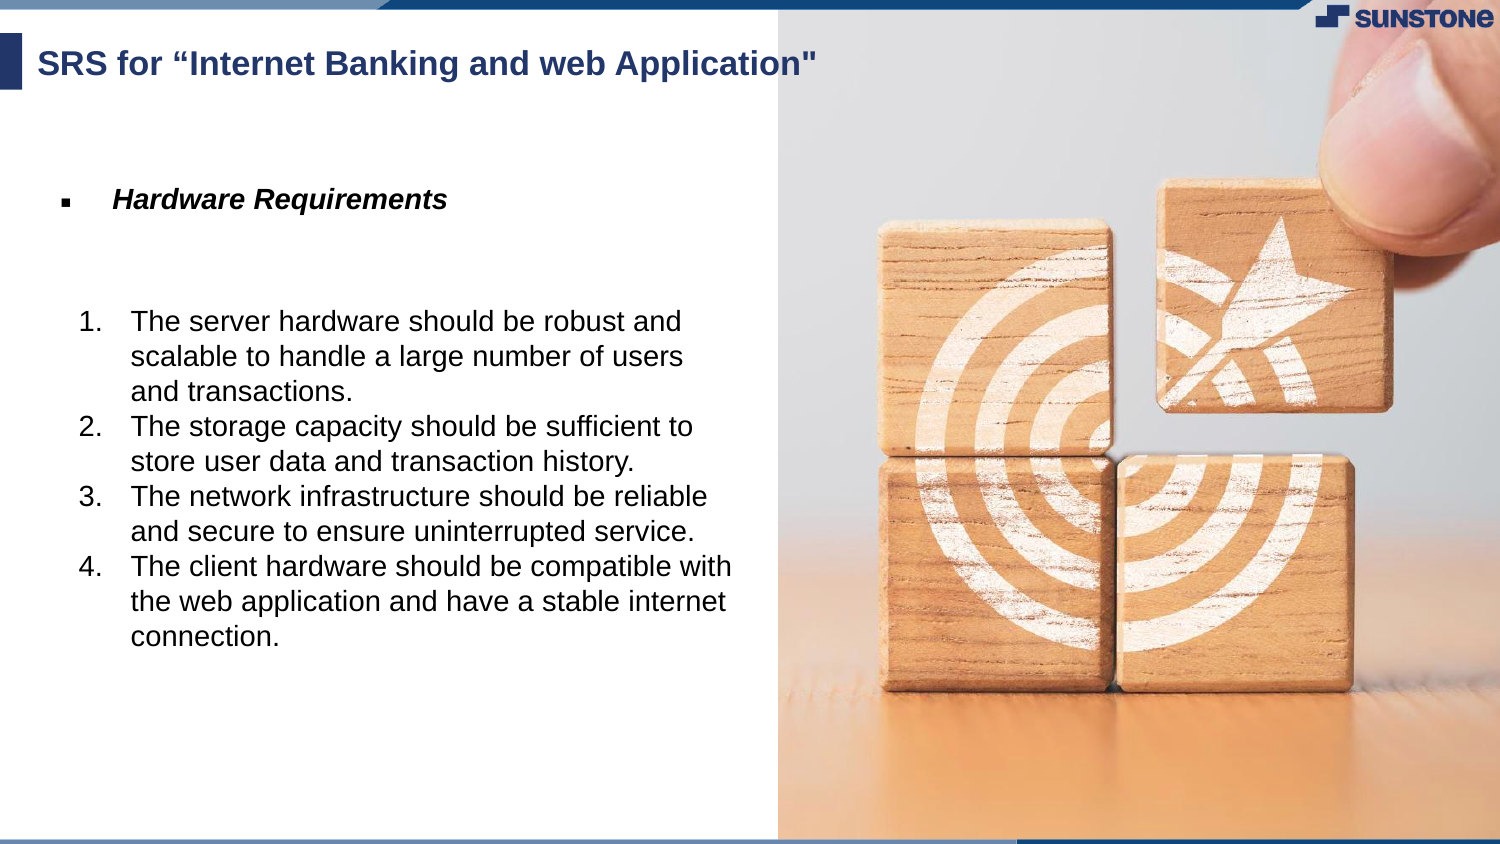

# SRS for “Internet Banking and web Application"
Hardware Requirements
The server hardware should be robust and scalable to handle a large number of users and transactions.
The storage capacity should be sufficient to store user data and transaction history.
The network infrastructure should be reliable and secure to ensure uninterrupted service.
The client hardware should be compatible with the web application and have a stable internet connection.